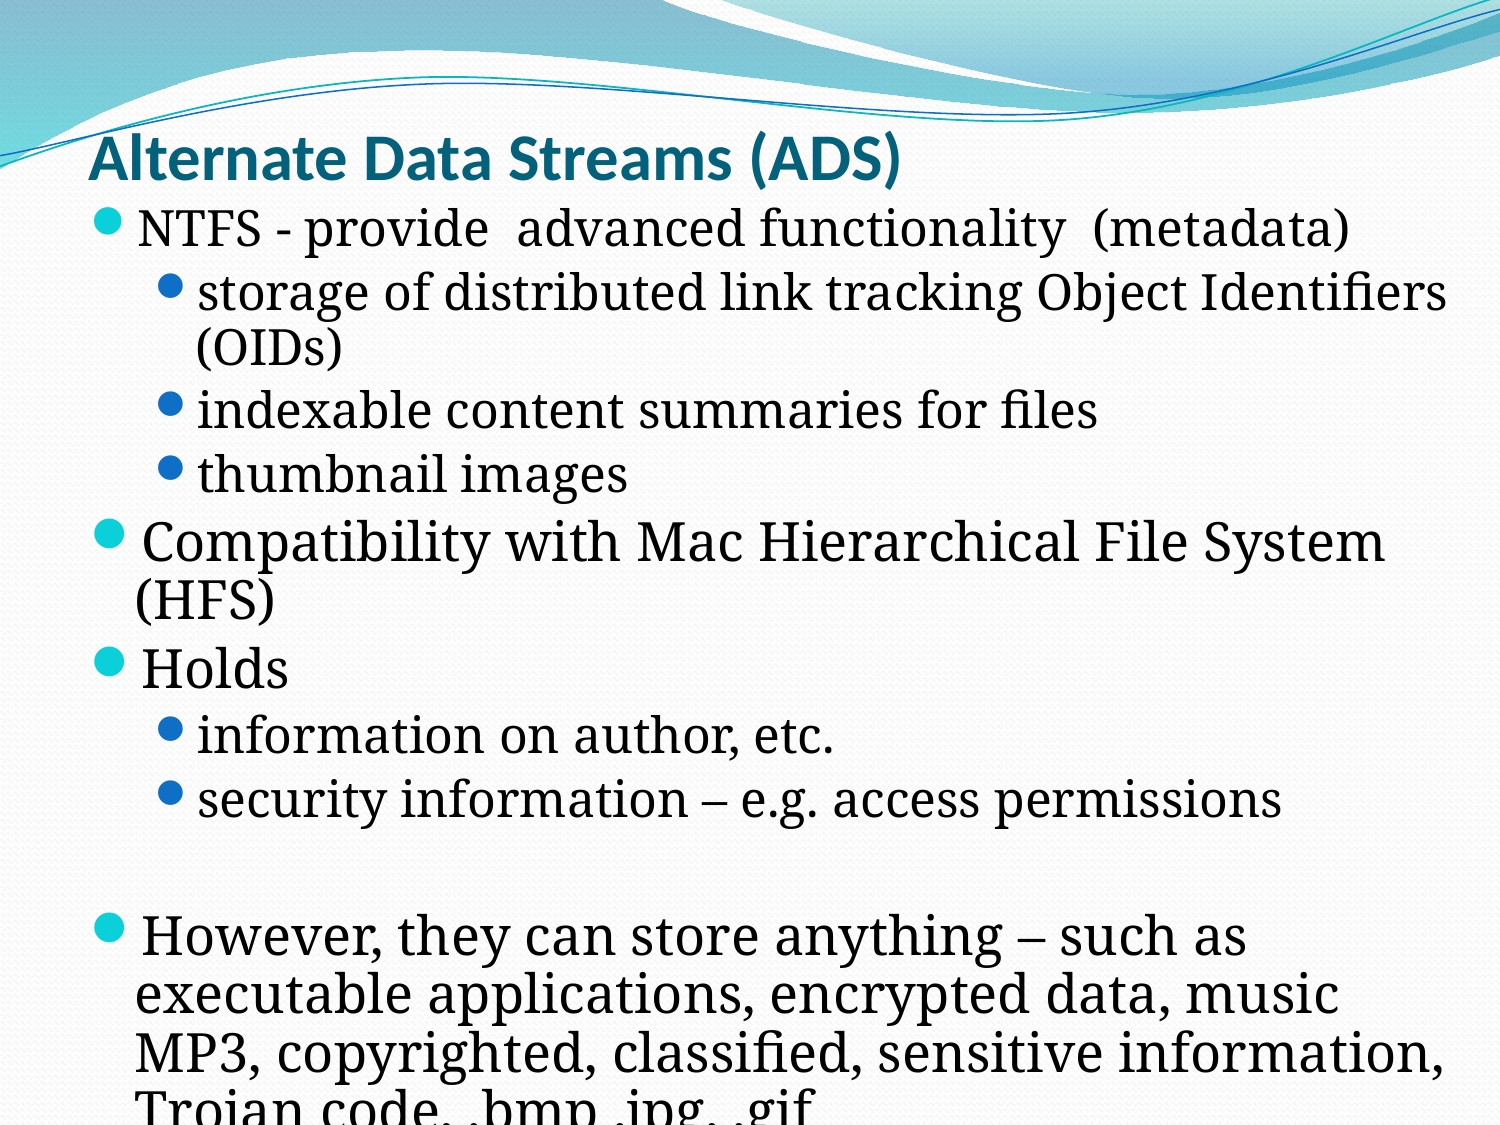

# Alternate Data Streams (ADS)
NTFS - provide  advanced functionality  (metadata)
storage of distributed link tracking Object Identifiers (OIDs)
indexable content summaries for files
thumbnail images
Compatibility with Mac Hierarchical File System (HFS)
Holds
information on author, etc.
security information – e.g. access permissions

However, they can store anything – such as executable applications, encrypted data, music MP3, copyrighted, classified, sensitive information, Trojan code, .bmp .jpg. .gif